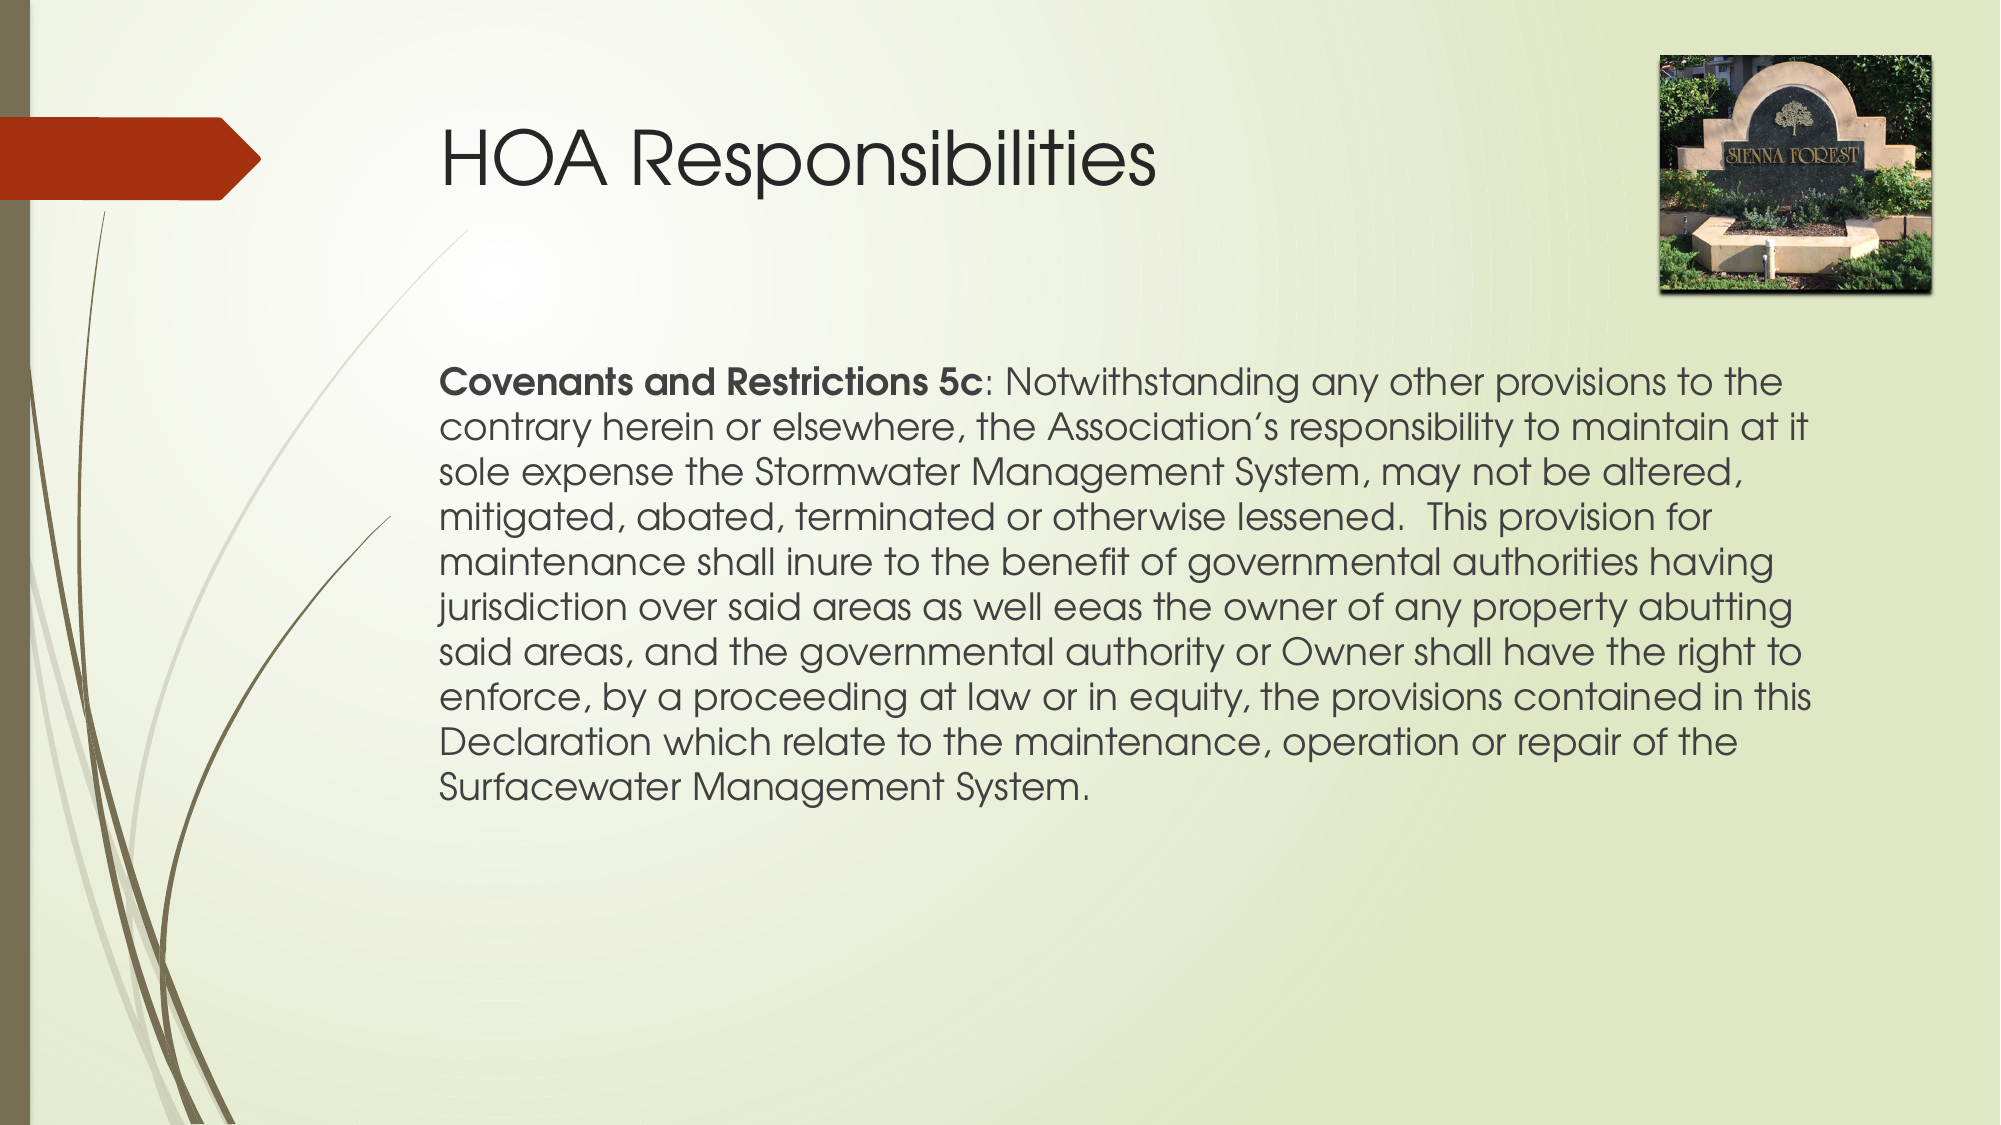

# HOA Responsibilities
Covenants and Restrictions 5c: Notwithstanding any other provisions to the contrary herein or elsewhere, the Association’s responsibility to maintain at it sole expense the Stormwater Management System, may not be altered, mitigated, abated, terminated or otherwise lessened.  This provision for maintenance shall inure to the benefit of governmental authorities having jurisdiction over said areas as well eeas the owner of any property abutting said areas, and the governmental authority or Owner shall have the right to enforce, by a proceeding at law or in equity, the provisions contained in this Declaration which relate to the maintenance, operation or repair of the Surfacewater Management System.